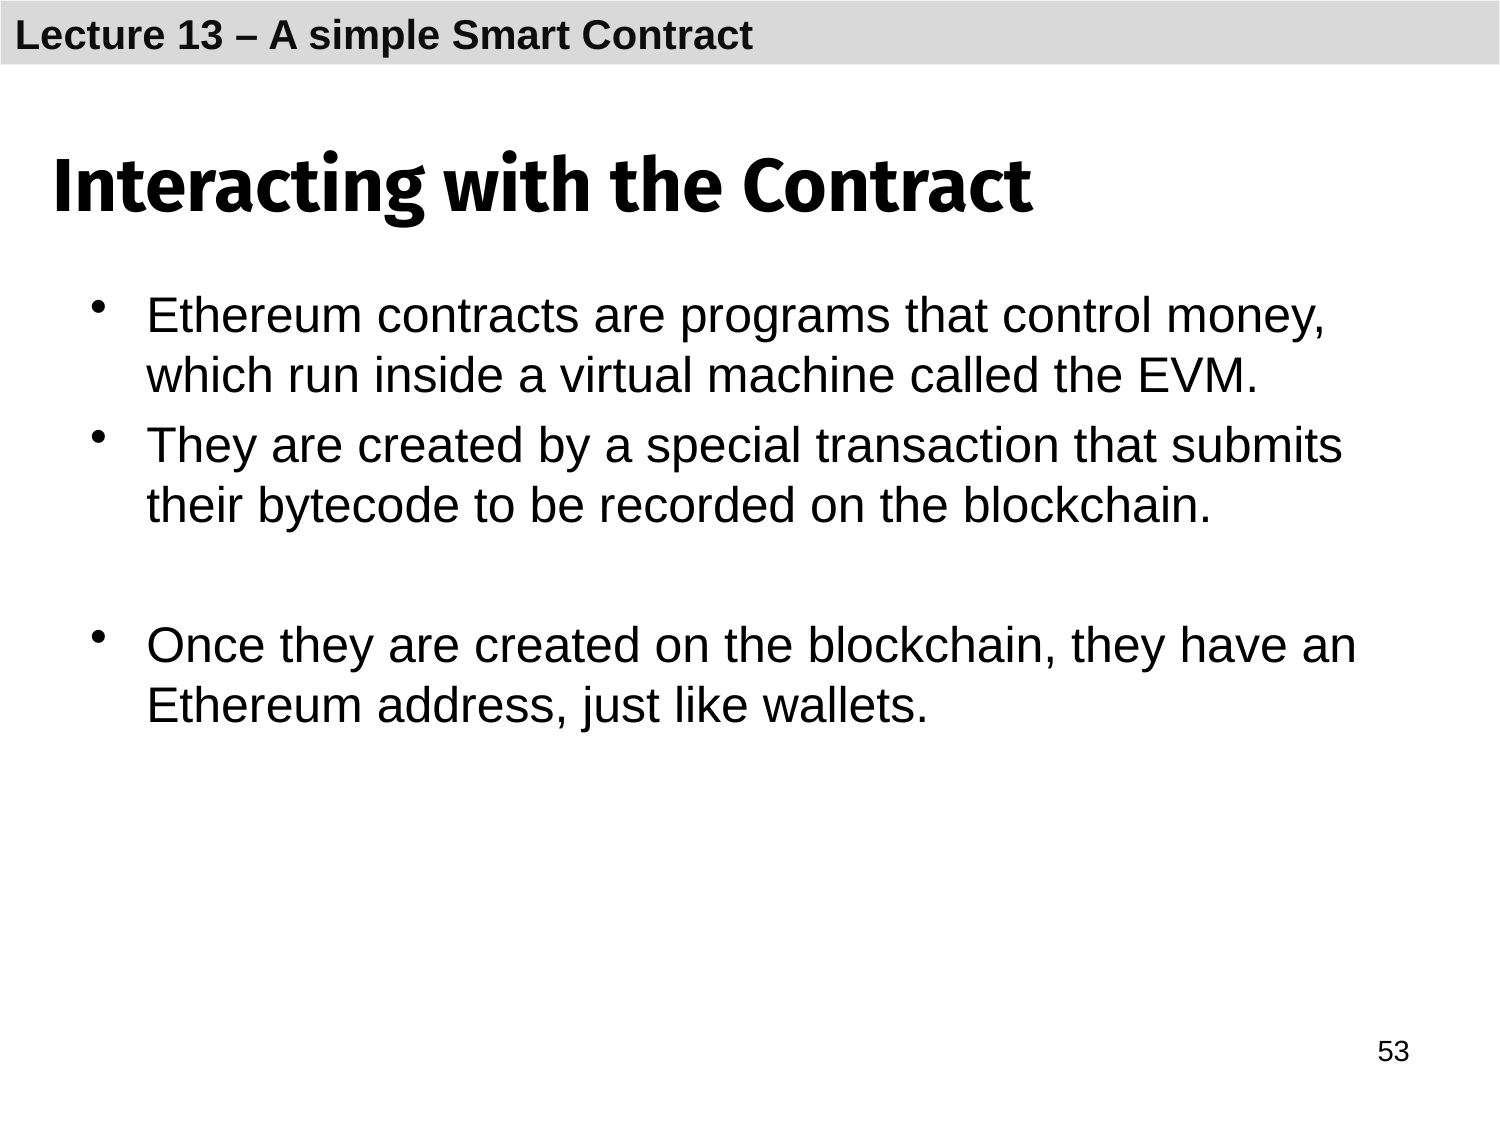

# Interacting with the Contract
Ethereum contracts are programs that control money, which run inside a virtual machine called the EVM.
They are created by a special transaction that submits their bytecode to be recorded on the blockchain.

Once they are created on the blockchain, they have an Ethereum address, just like wallets.
53